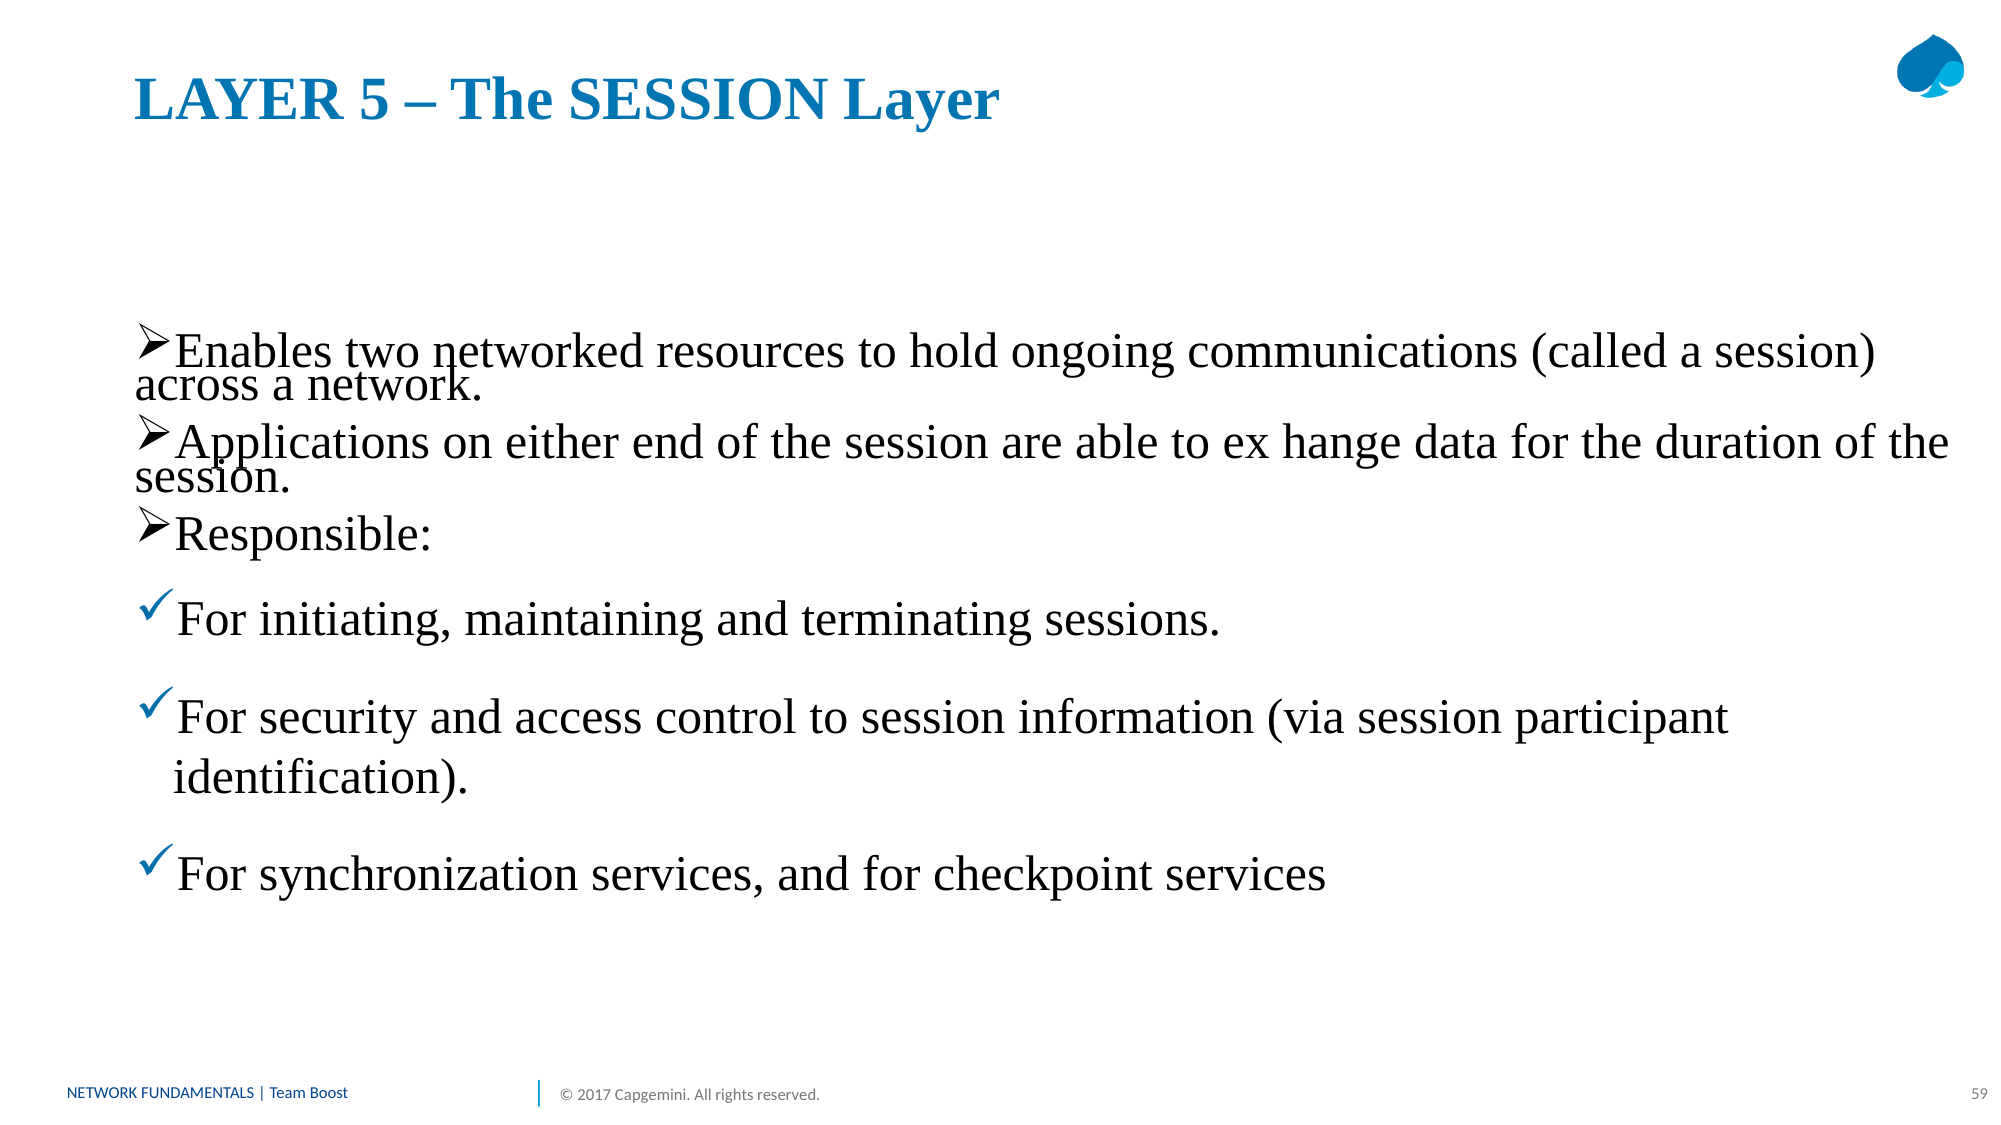

# LAYER 5 – The SESSION Layer
Enables two networked resources to hold ongoing communications (called a session)  across a network.
Applications on either end of the session are able to ex hange data for the duration of the session.
Responsible:
For initiating, maintaining and terminating sessions.
For security and access control to session information (via session participant identification).
For synchronization services, and for checkpoint services